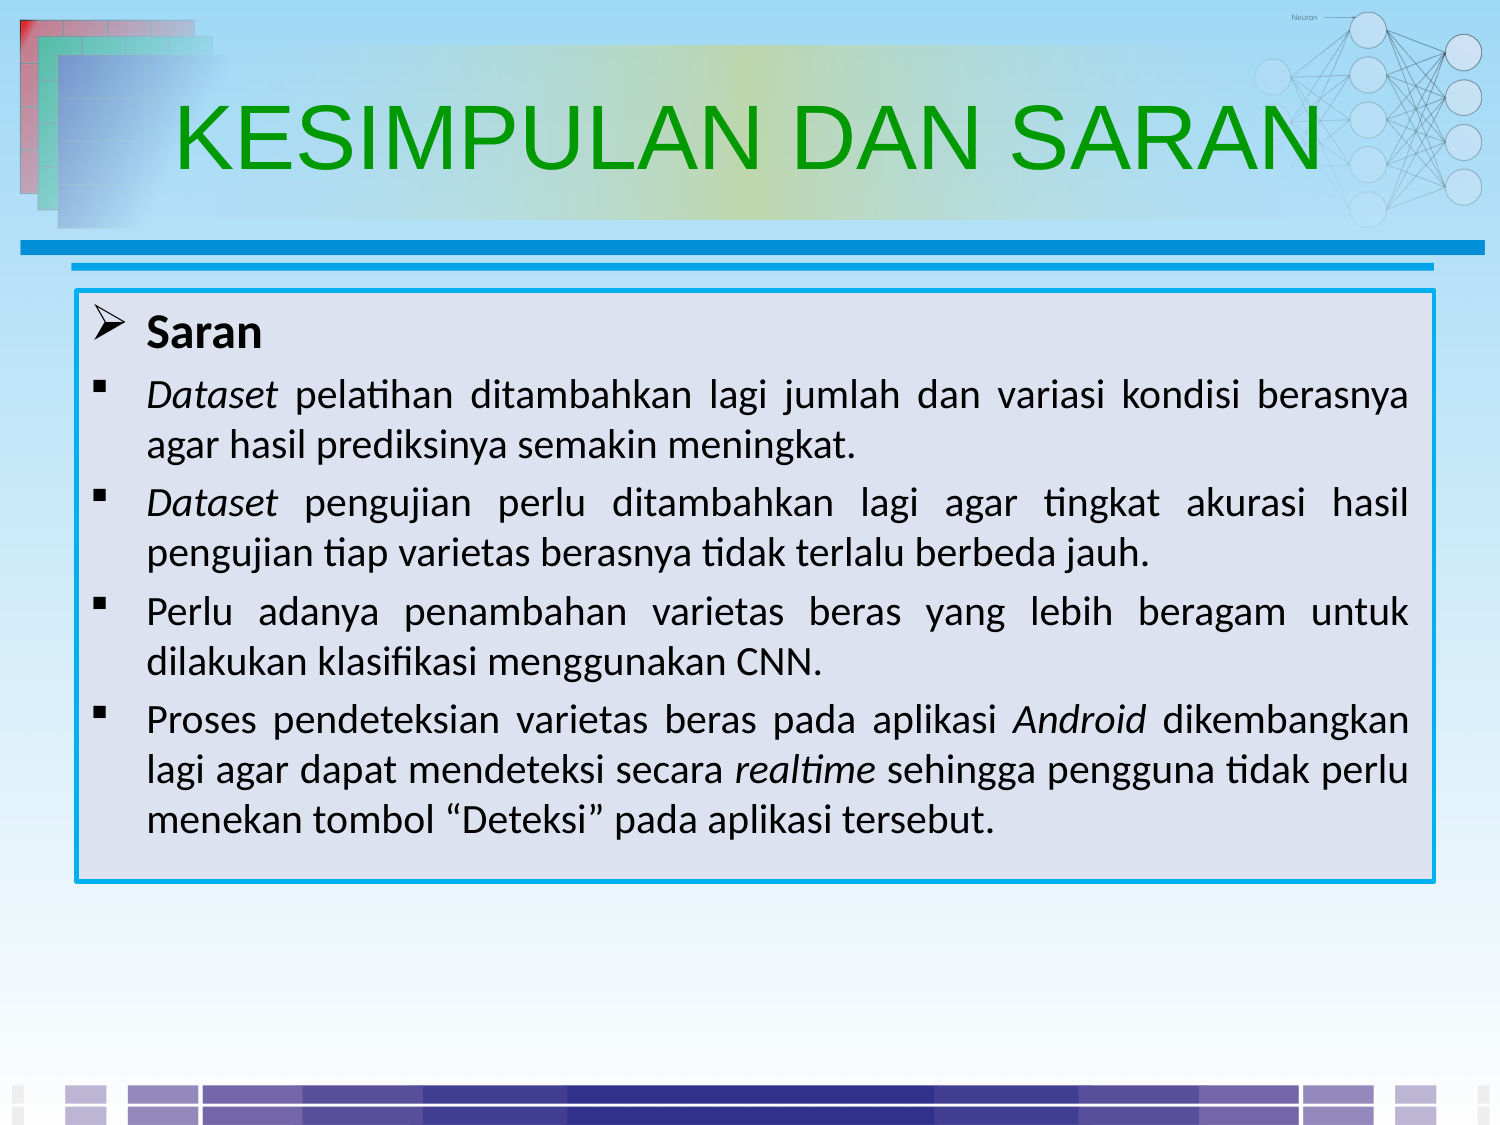

KESIMPULAN DAN SARAN
Saran
Dataset pelatihan ditambahkan lagi jumlah dan variasi kondisi berasnya agar hasil prediksinya semakin meningkat.
Dataset pengujian perlu ditambahkan lagi agar tingkat akurasi hasil pengujian tiap varietas berasnya tidak terlalu berbeda jauh.
Perlu adanya penambahan varietas beras yang lebih beragam untuk dilakukan klasifikasi menggunakan CNN.
Proses pendeteksian varietas beras pada aplikasi Android dikembangkan lagi agar dapat mendeteksi secara realtime sehingga pengguna tidak perlu menekan tombol “Deteksi” pada aplikasi tersebut.